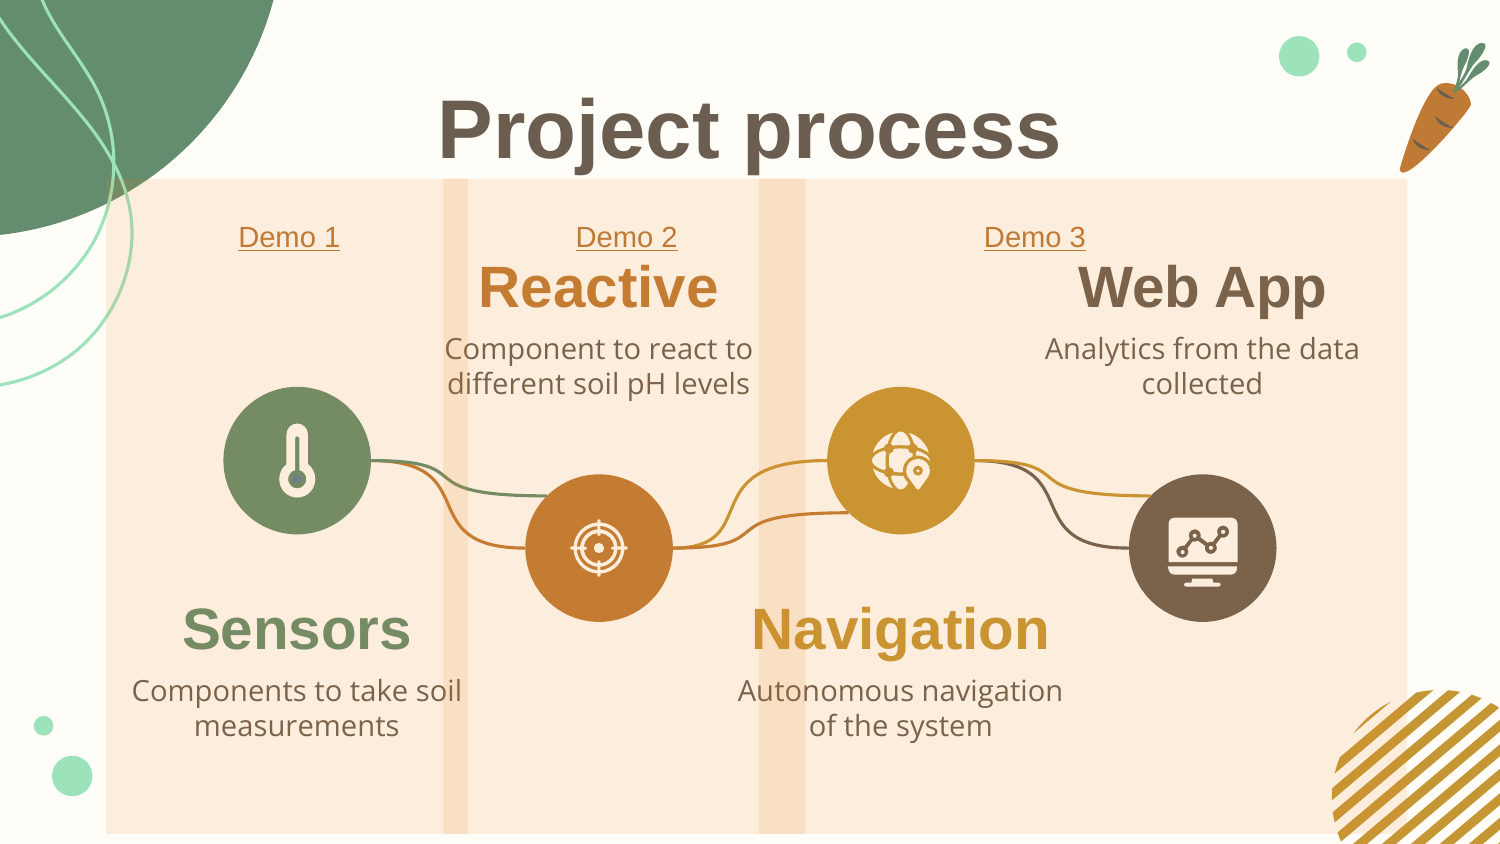

# Project process

Demo 1

Demo 2

Demo 3
Reactive
Web App
Component to react to different soil pH levels
Analytics from the data collected

Sensors
Navigation
Components to take soil measurements
Autonomous navigation of the system